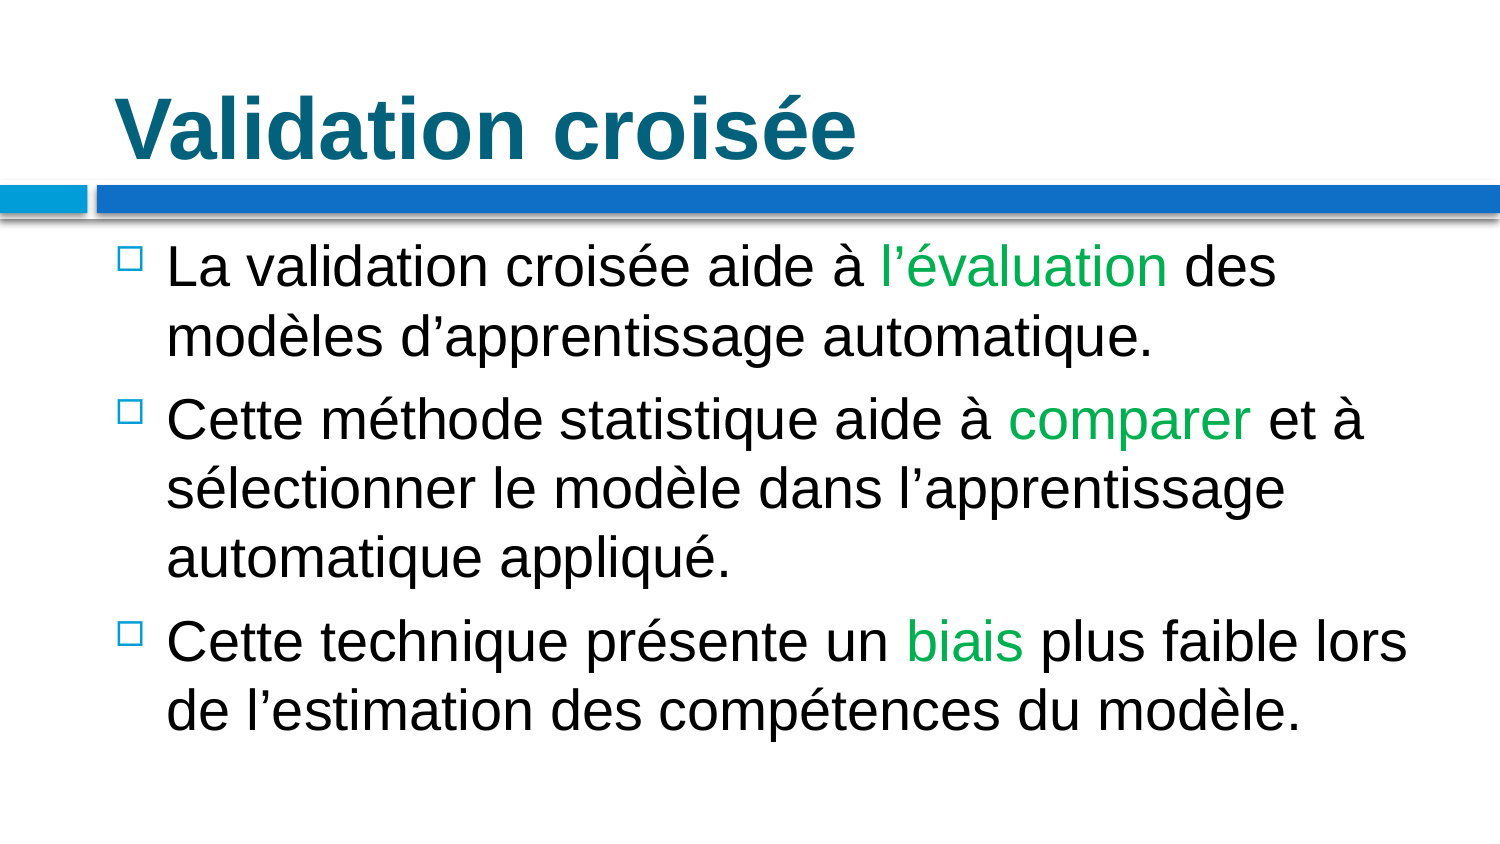

# Validation croisée
La validation croisée aide à l’évaluation des modèles d’apprentissage automatique.
Cette méthode statistique aide à comparer et à sélectionner le modèle dans l’apprentissage automatique appliqué.
Cette technique présente un biais plus faible lors de l’estimation des compétences du modèle.